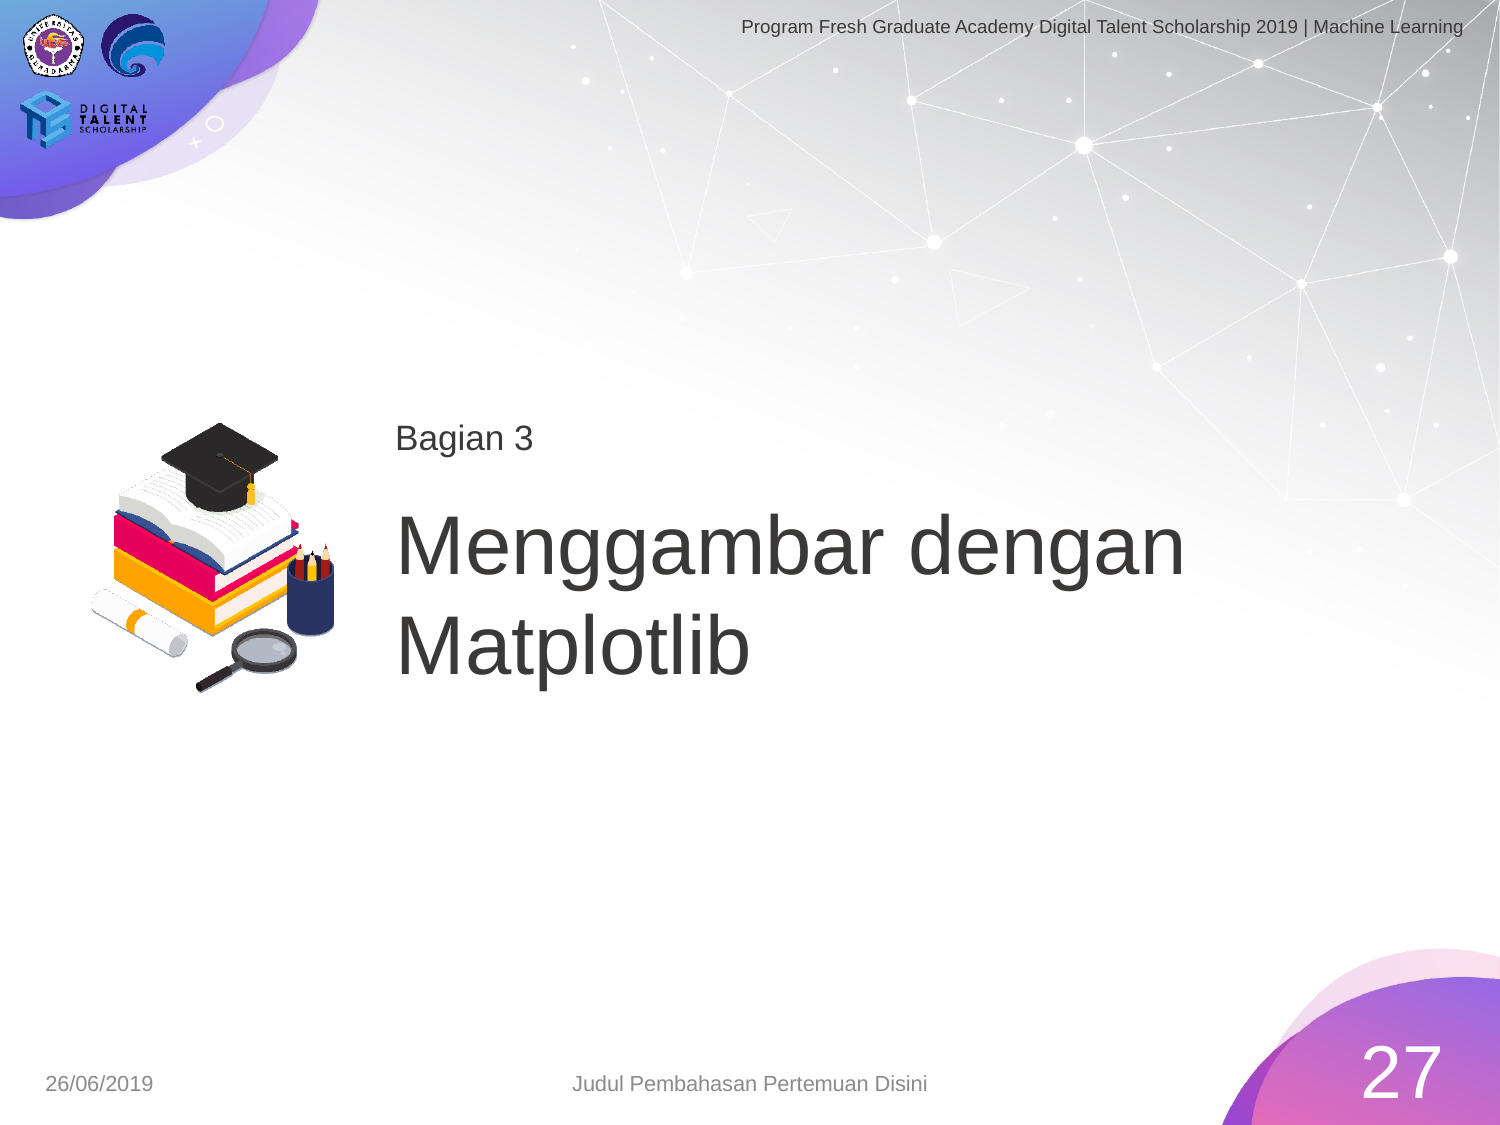

Bagian 3
# Menggambar dengan Matplotlib
27
26/06/2019
Judul Pembahasan Pertemuan Disini